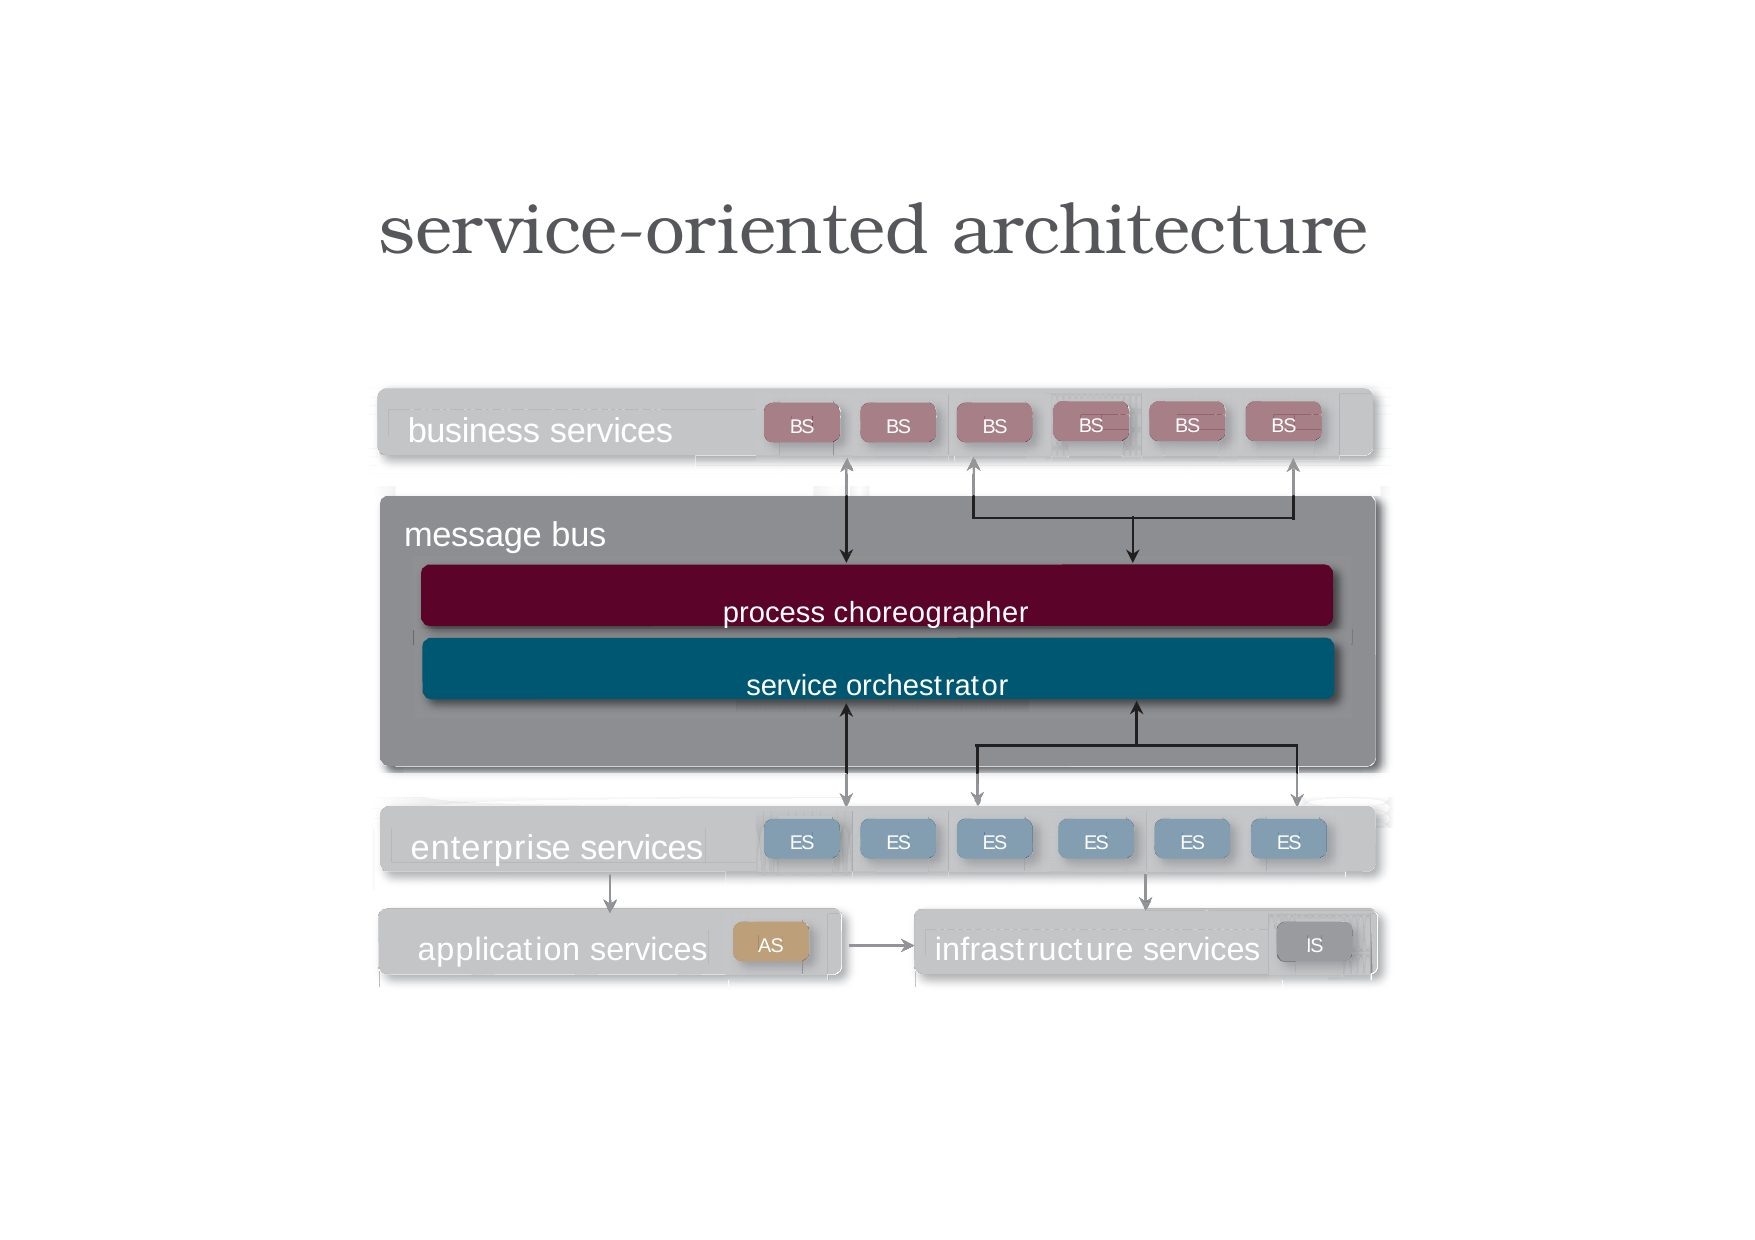

# service-oriented architecture

business services	BS	BS	BS	BS	BS	BS

business services

BS
BS
BS
BS
BS
BS

message bus
process choreographer service orchestrator

ES

ES

ES

ES

ES

ES

enterprise services
enterprise services

ES
ES
ES
ES
ES
ES

application services	AS

infrastructure services	IS

application services
infrastructure services

AS
IS